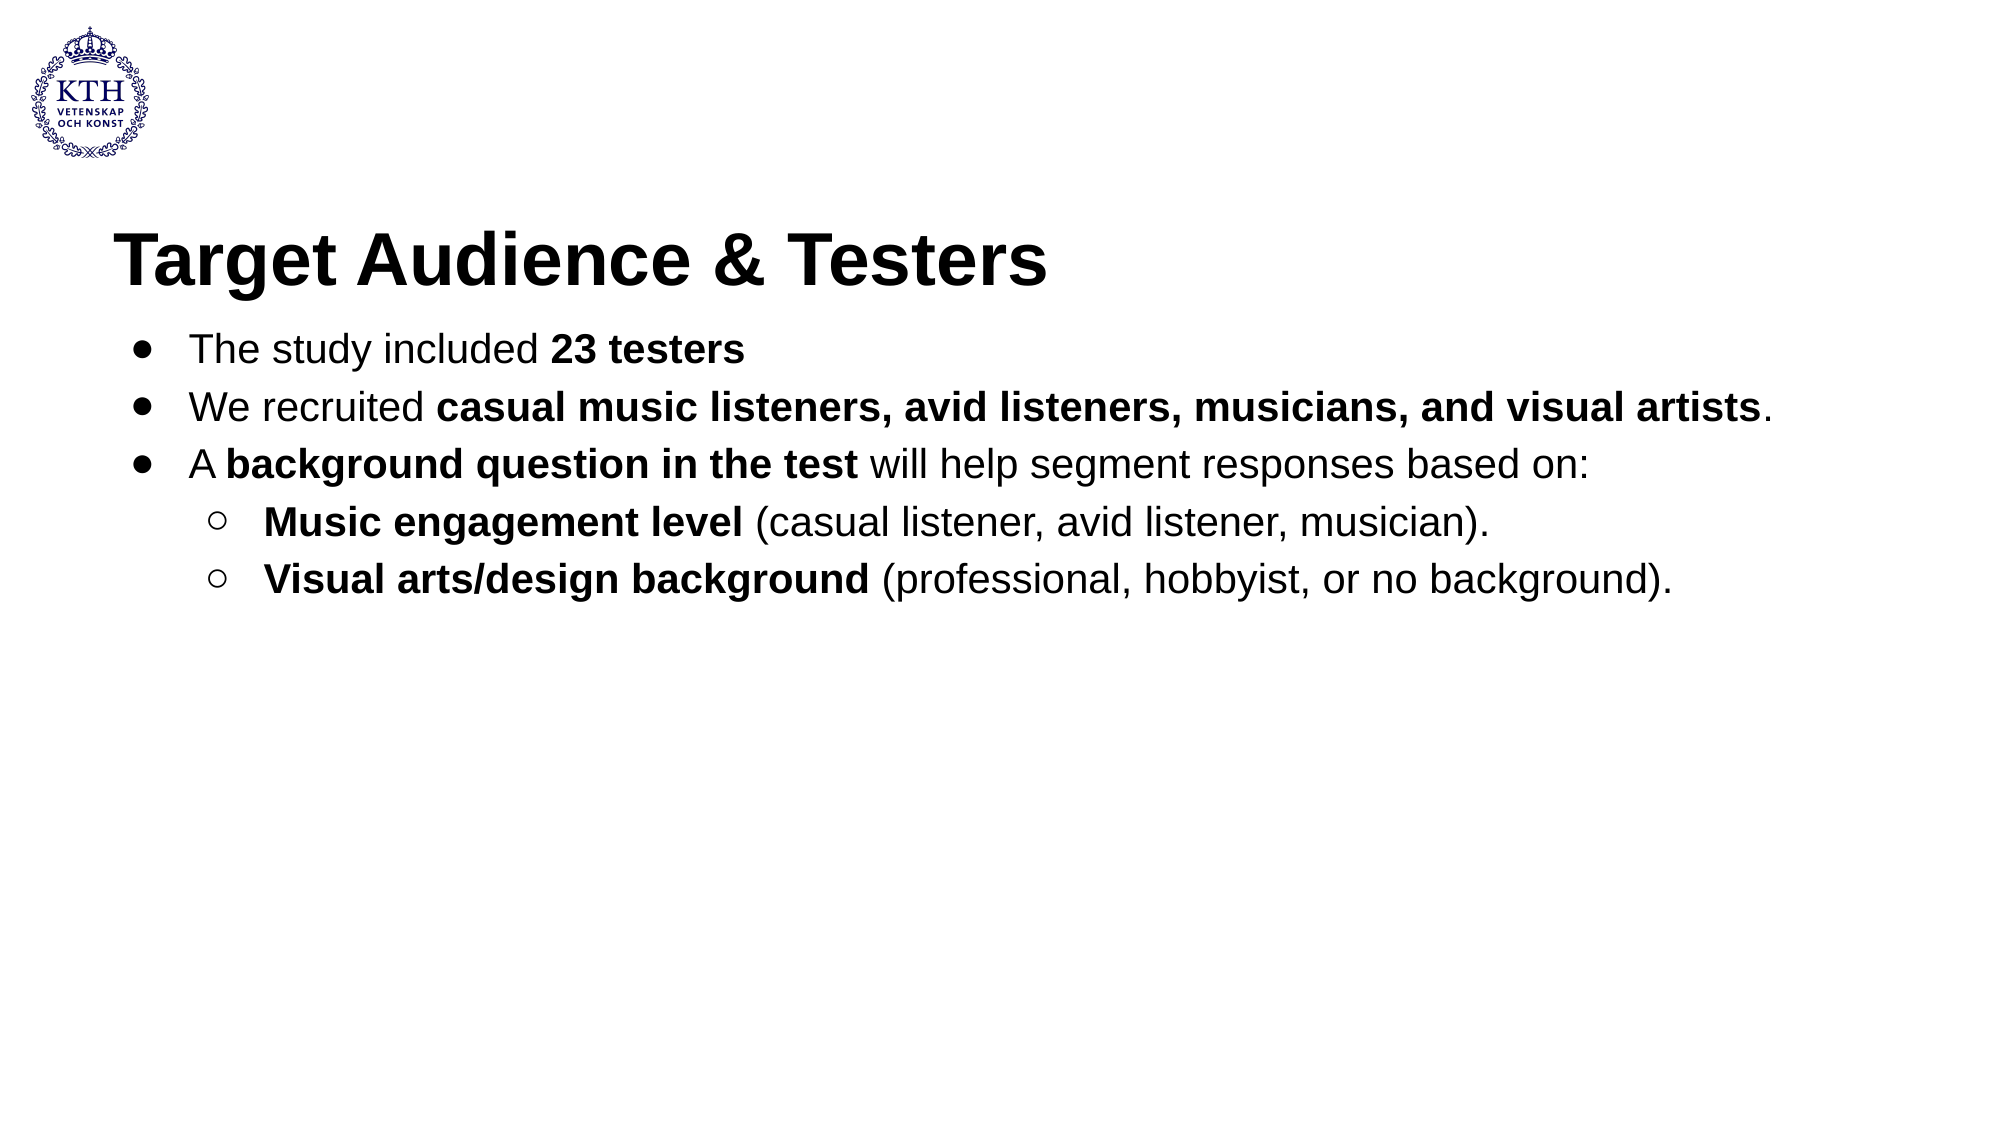

# Target Audience & Testers
The study included 23 testers
We recruited casual music listeners, avid listeners, musicians, and visual artists.
A background question in the test will help segment responses based on:
Music engagement level (casual listener, avid listener, musician).
Visual arts/design background (professional, hobbyist, or no background).